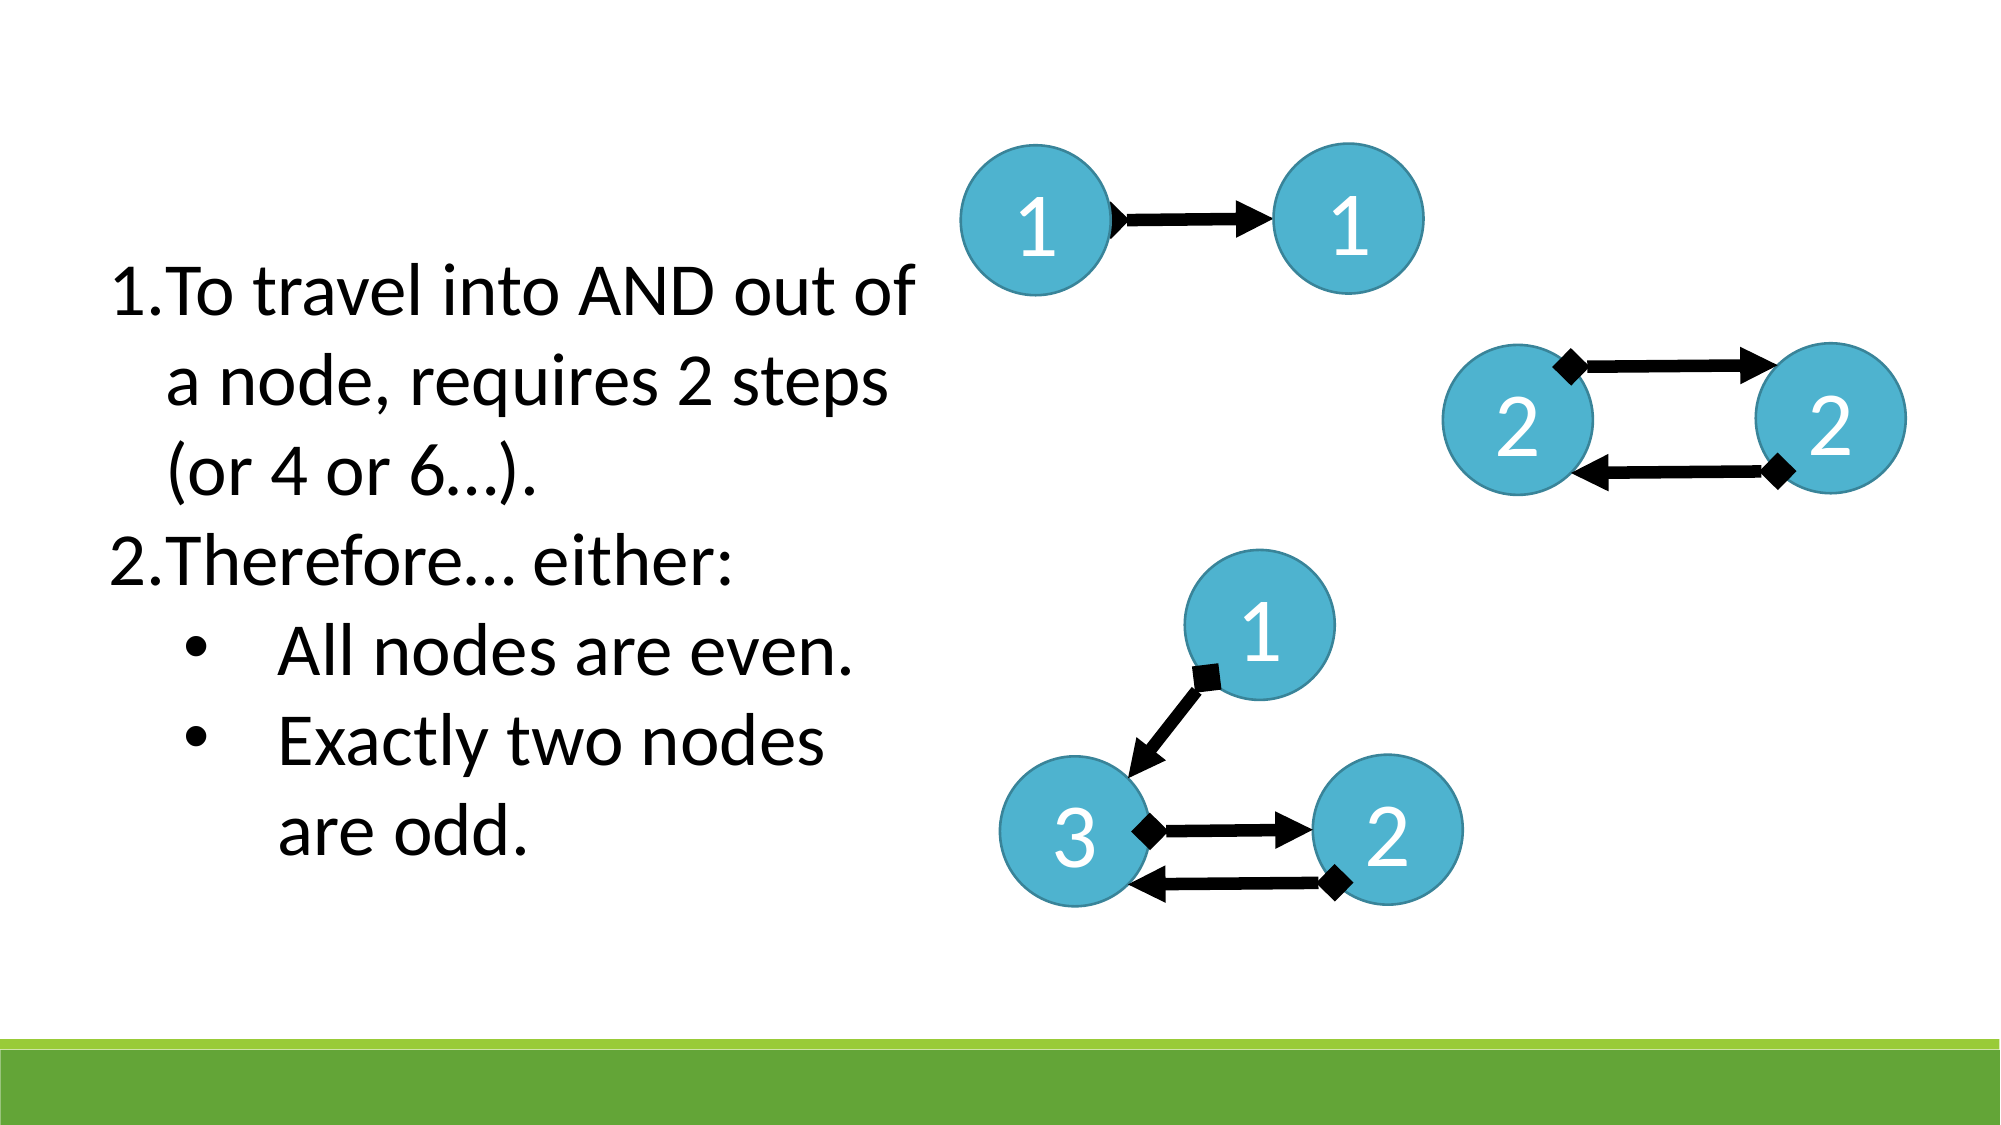

1
1
To travel into AND out of a node, requires 2 steps (or 4 or 6…).
Therefore… either:
All nodes are even.
Exactly two nodes are odd.
2
2
1
2
3